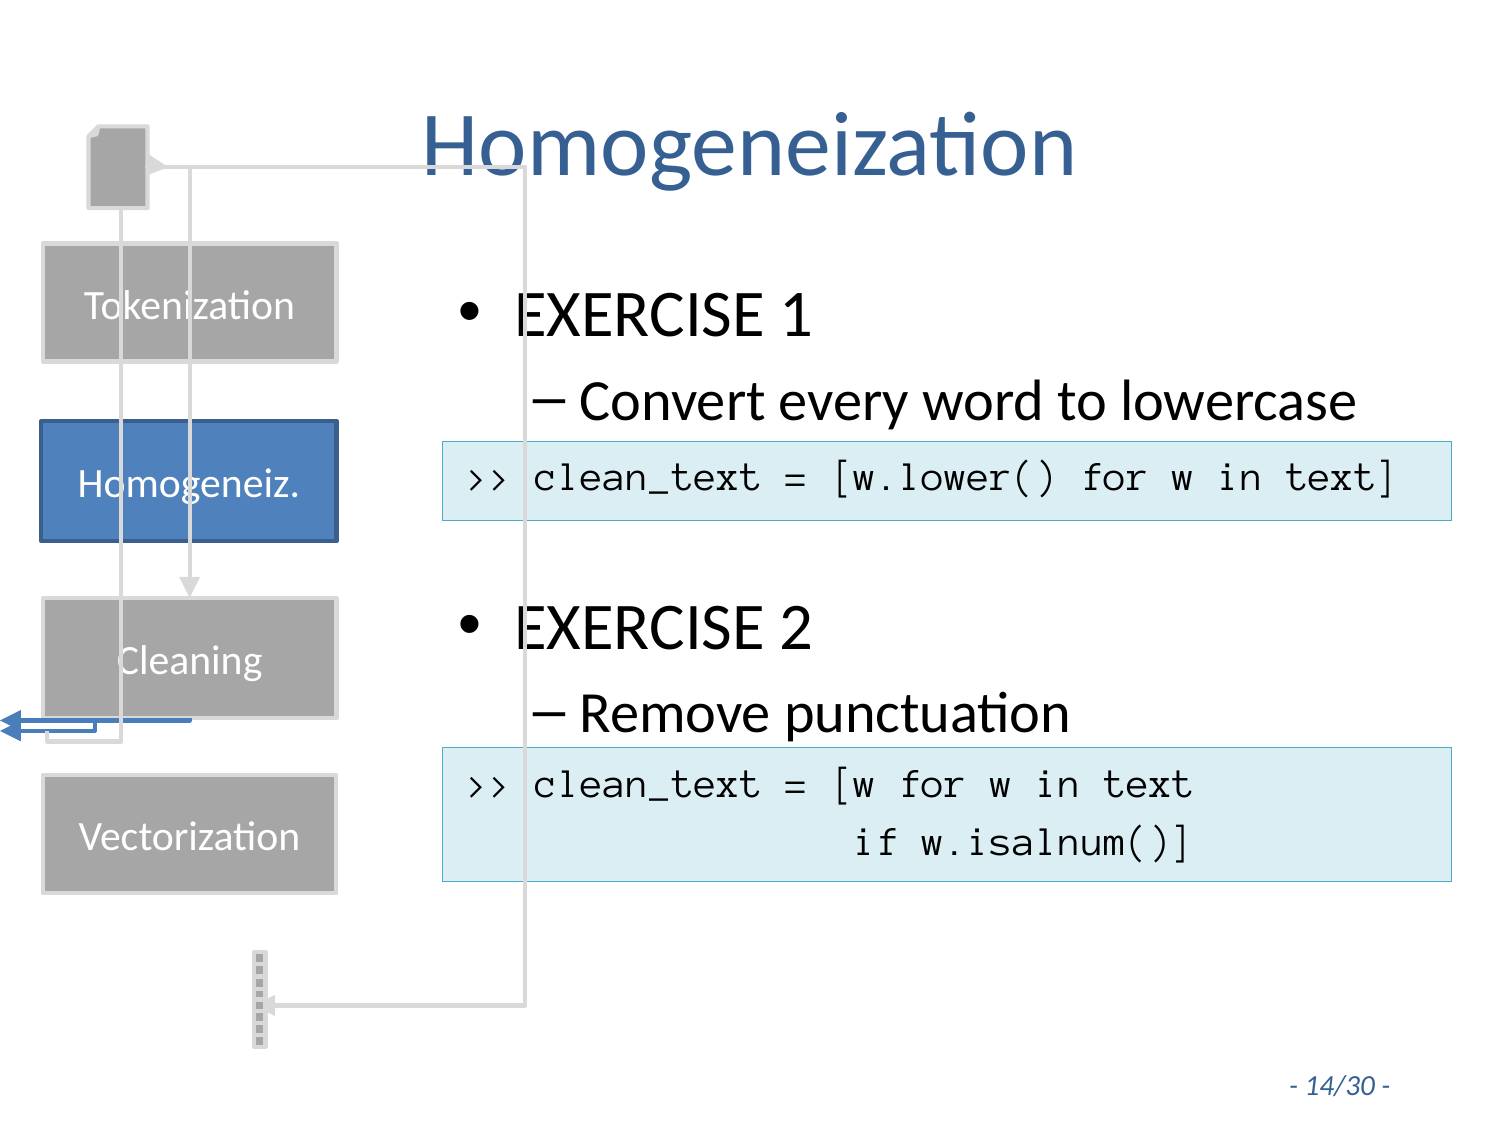

# Homogeneization

Tokenization
EXERCISE 1
Convert every word to lowercase

EXERCISE 2
Remove punctuation
Homogeneiz.
>> clean_text = [w.lower() for w in text]

Cleaning
>> clean_text = [w for w in text
                 if w.isalnum()]

Vectorization